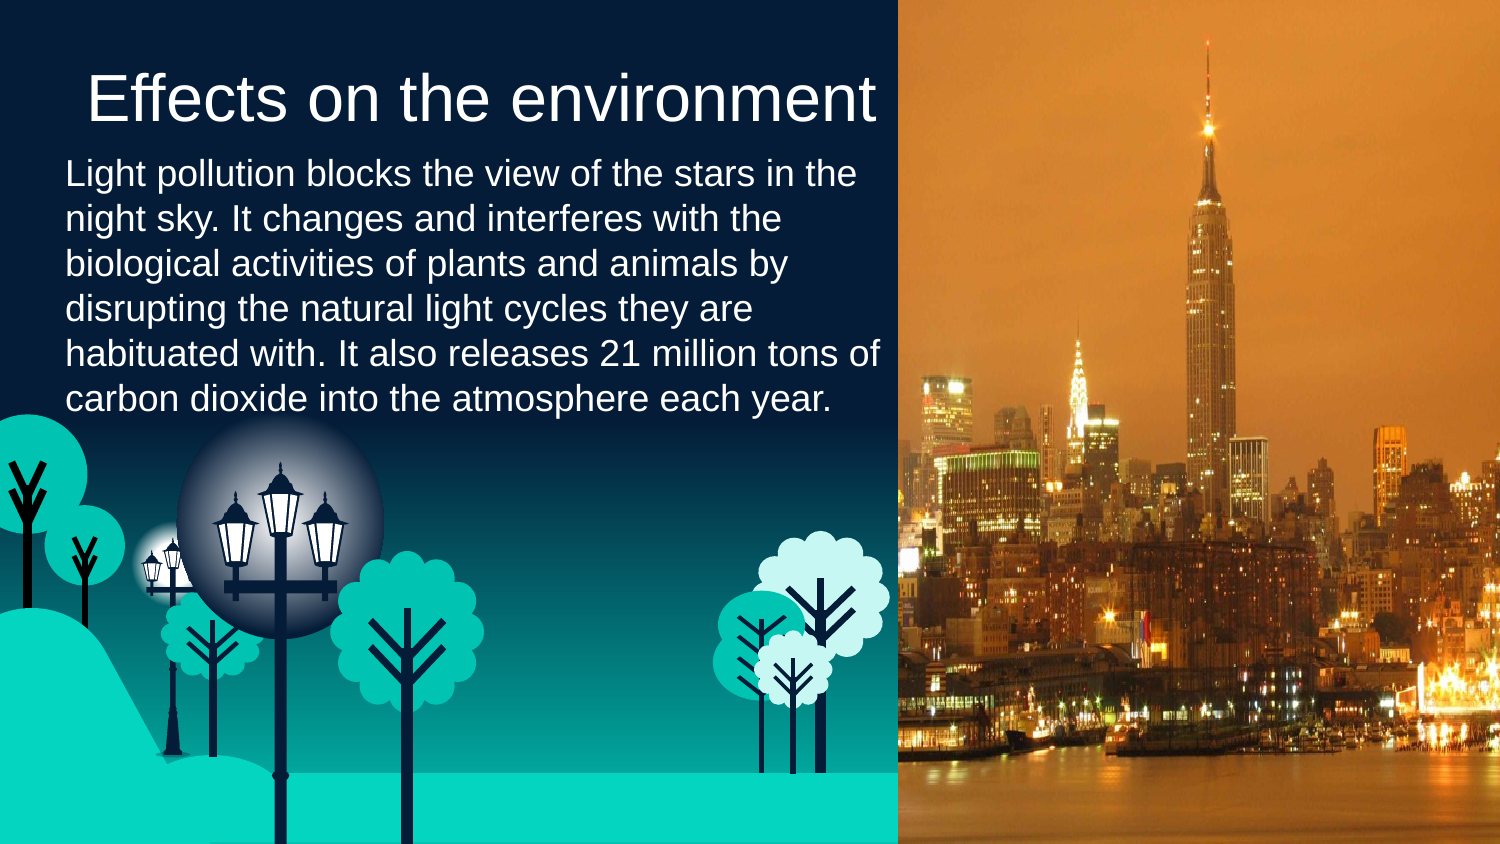

Effects on the environment
Light pollution blocks the view of the stars in the night sky. It changes and interferes with the biological activities of plants and animals by disrupting the natural light cycles they are habituated with. It also releases 21 million tons of carbon dioxide into the atmosphere each year.